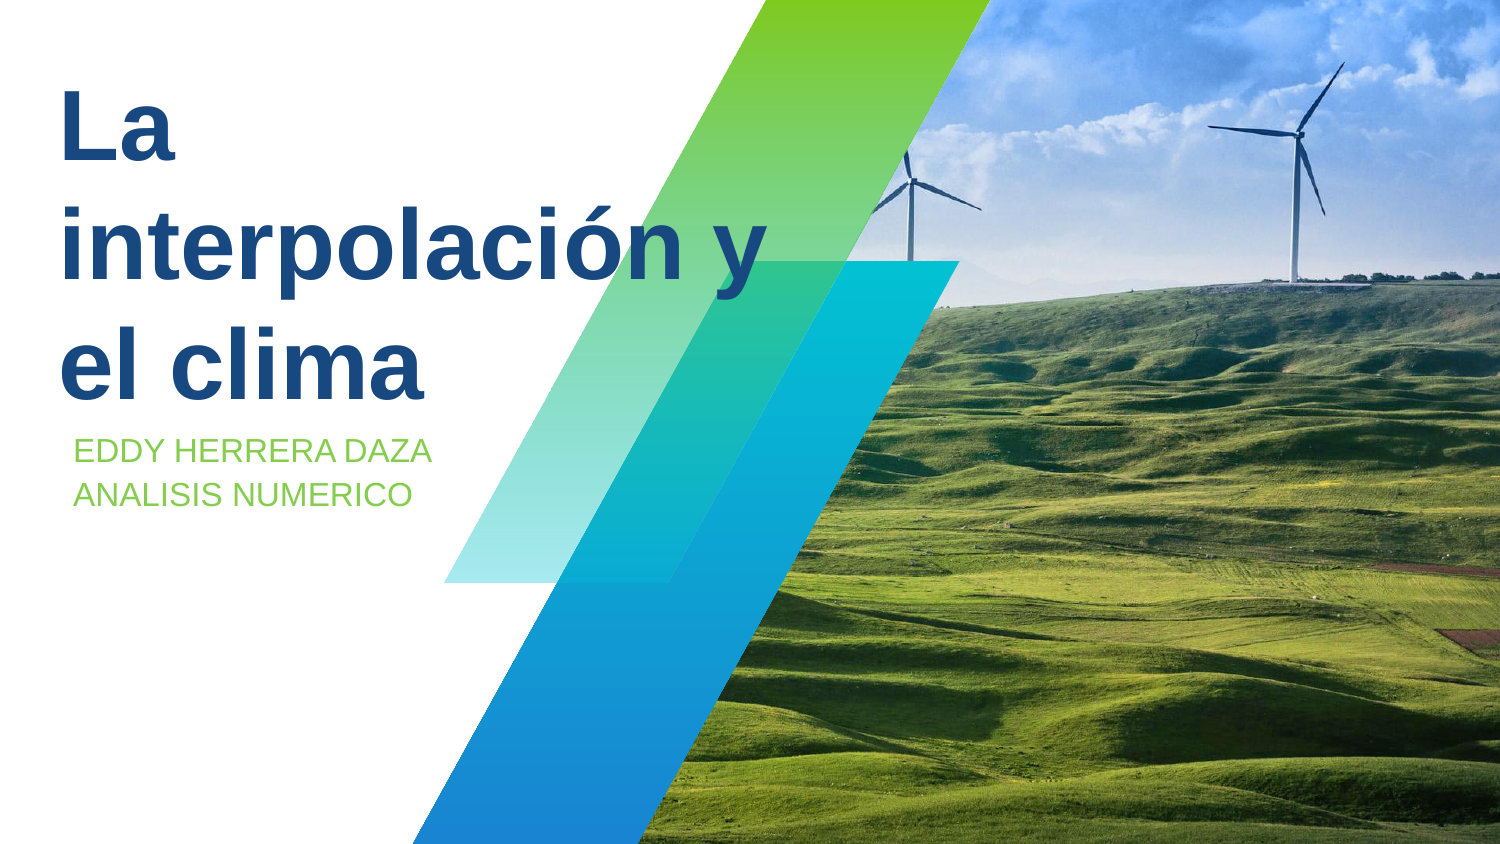

# La interpolación y el clima
EDDY HERRERA DAZA
ANALISIS NUMERICO